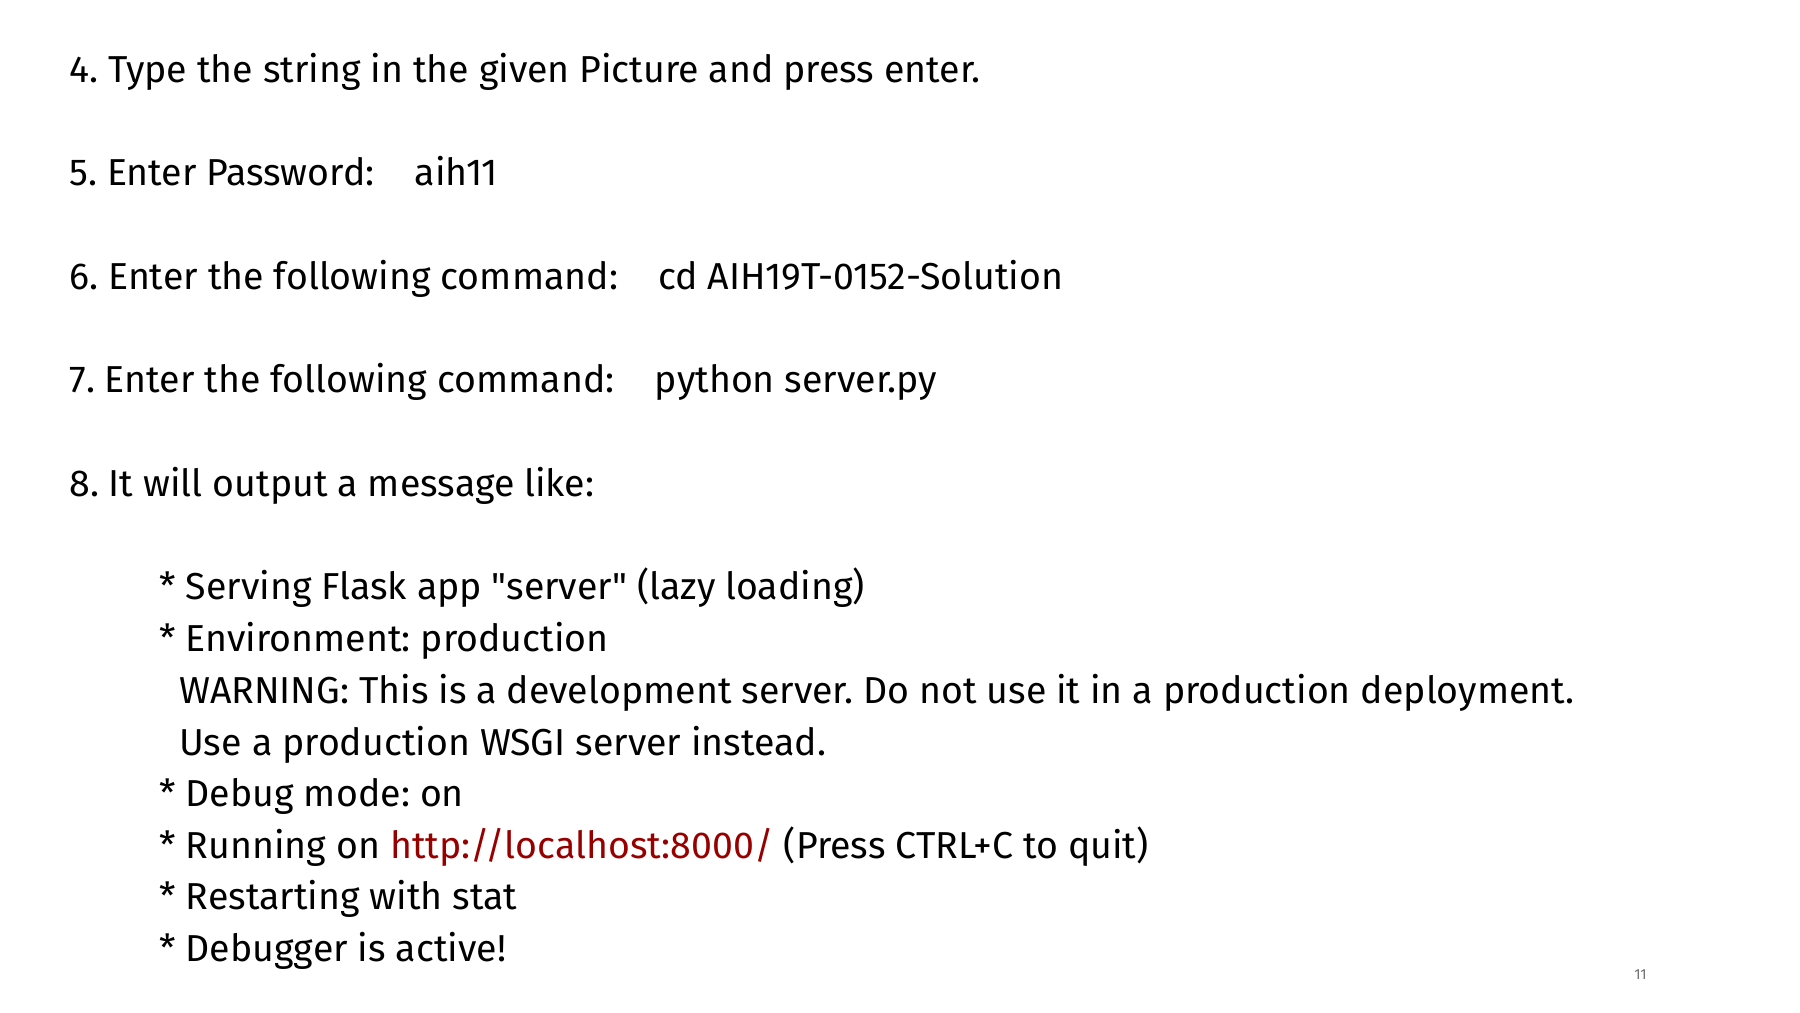

11
4. Type the string in the given Picture and press enter.

5. Enter Password:    aih11

6. Enter the following command:    cd AIH19T-0152-Solution

7. Enter the following command:    python server.py

8. It will output a message like:

         * Serving Flask app "server" (lazy loading)
         * Environment: production
           WARNING: This is a development server. Do not use it in a production deployment.
           Use a production WSGI server instead.
         * Debug mode: on
         * Running on http://localhost:8000/ (Press CTRL+C to quit)
         * Restarting with stat
         * Debugger is active!